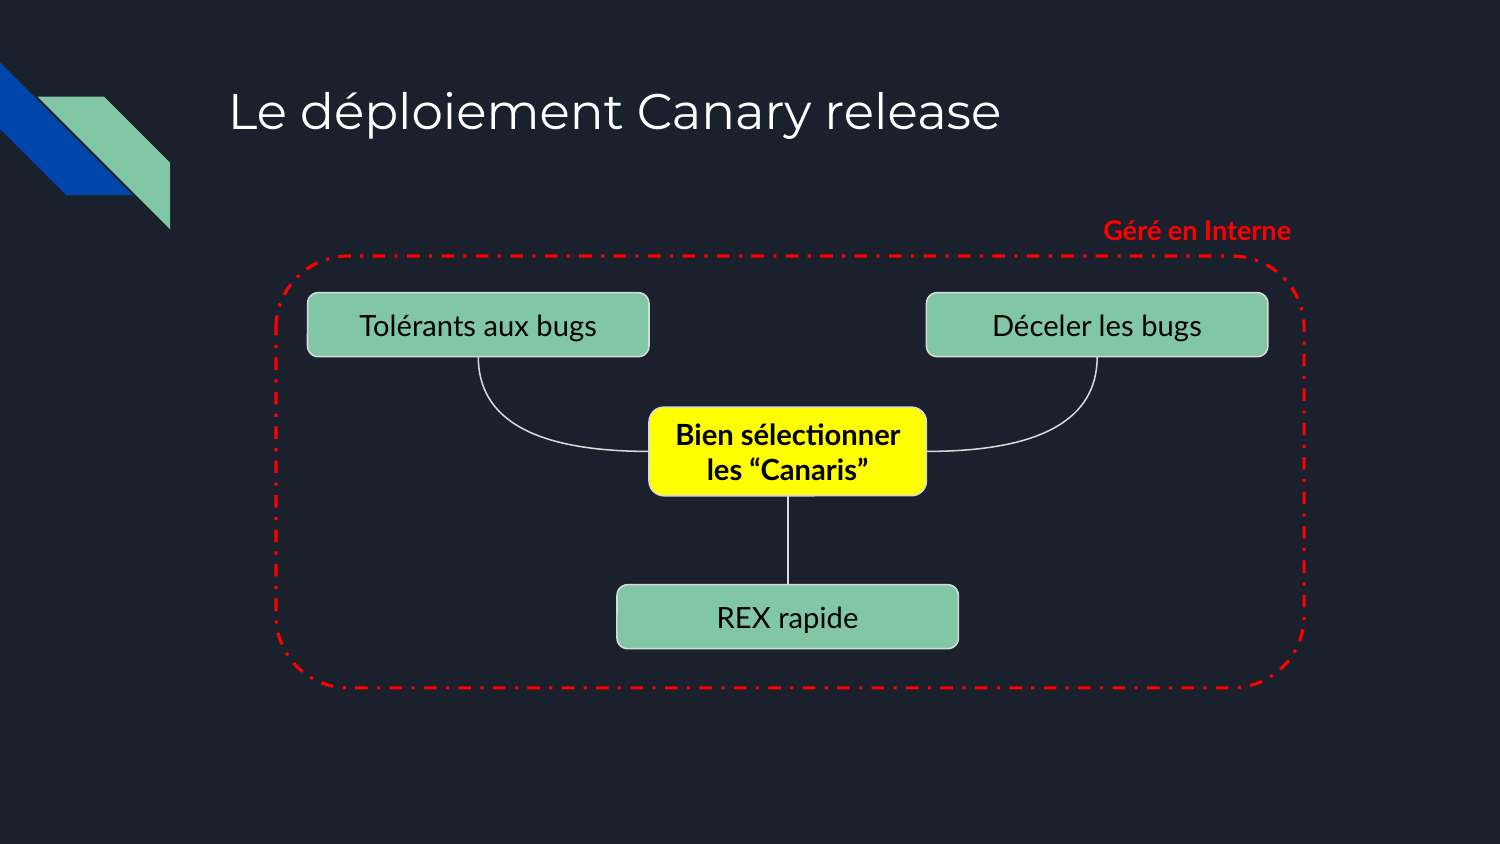

# Le déploiement Canary release
Géré en Interne

Tolérants aux bugs
Déceler les bugs
Bien sélectionner les “Canaris”
REX rapide